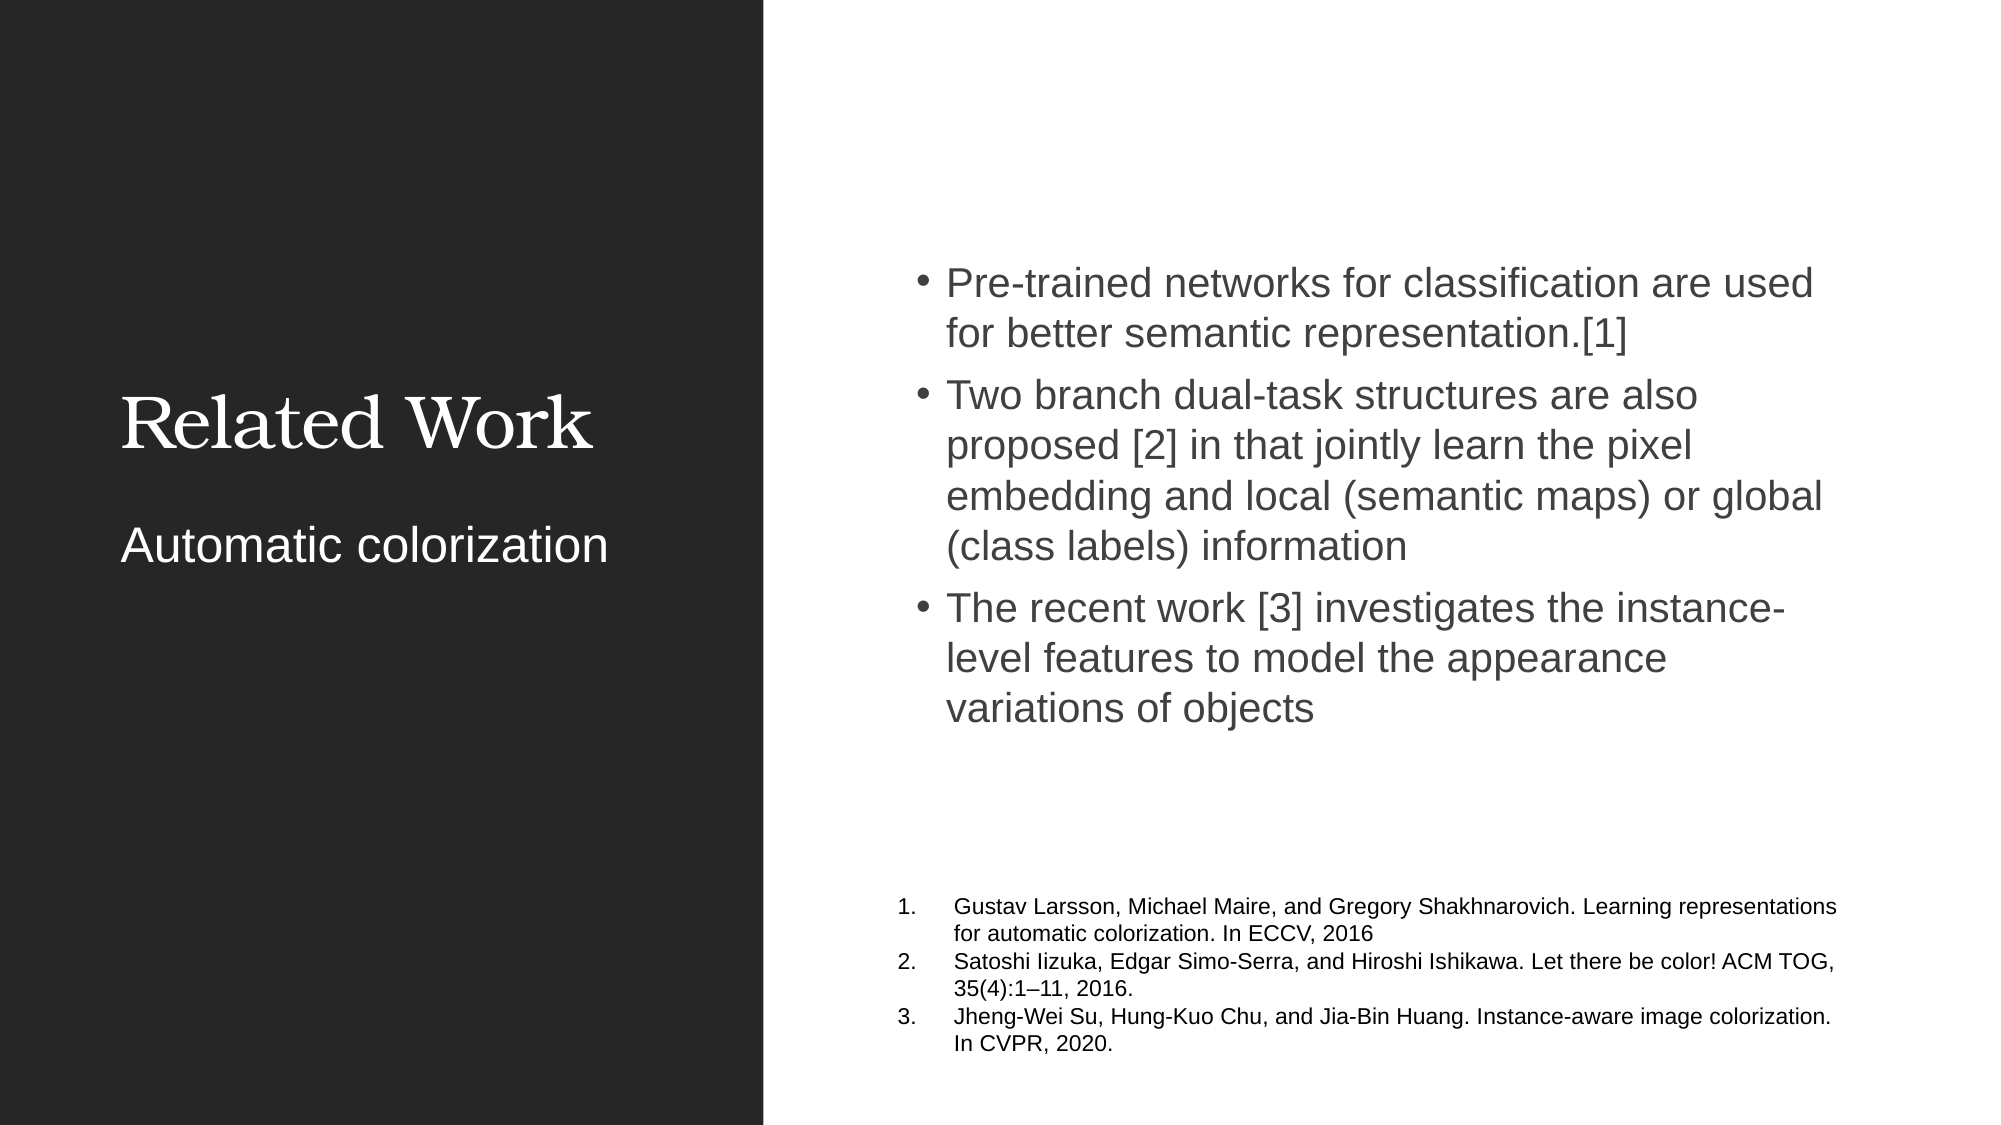

# Related Work
Pre-trained networks for classification are used for better semantic representation.[1]
Two branch dual-task structures are also proposed [2] in that jointly learn the pixel embedding and local (semantic maps) or global (class labels) information
The recent work [3] investigates the instance-level features to model the appearance variations of objects
Automatic colorization

Gustav Larsson, Michael Maire, and Gregory Shakhnarovich. Learning representations for automatic colorization. In ECCV, 2016
Satoshi Iizuka, Edgar Simo-Serra, and Hiroshi Ishikawa. Let there be color! ACM TOG, 35(4):1–11, 2016.
Jheng-Wei Su, Hung-Kuo Chu, and Jia-Bin Huang. Instance-aware image colorization. In CVPR, 2020.